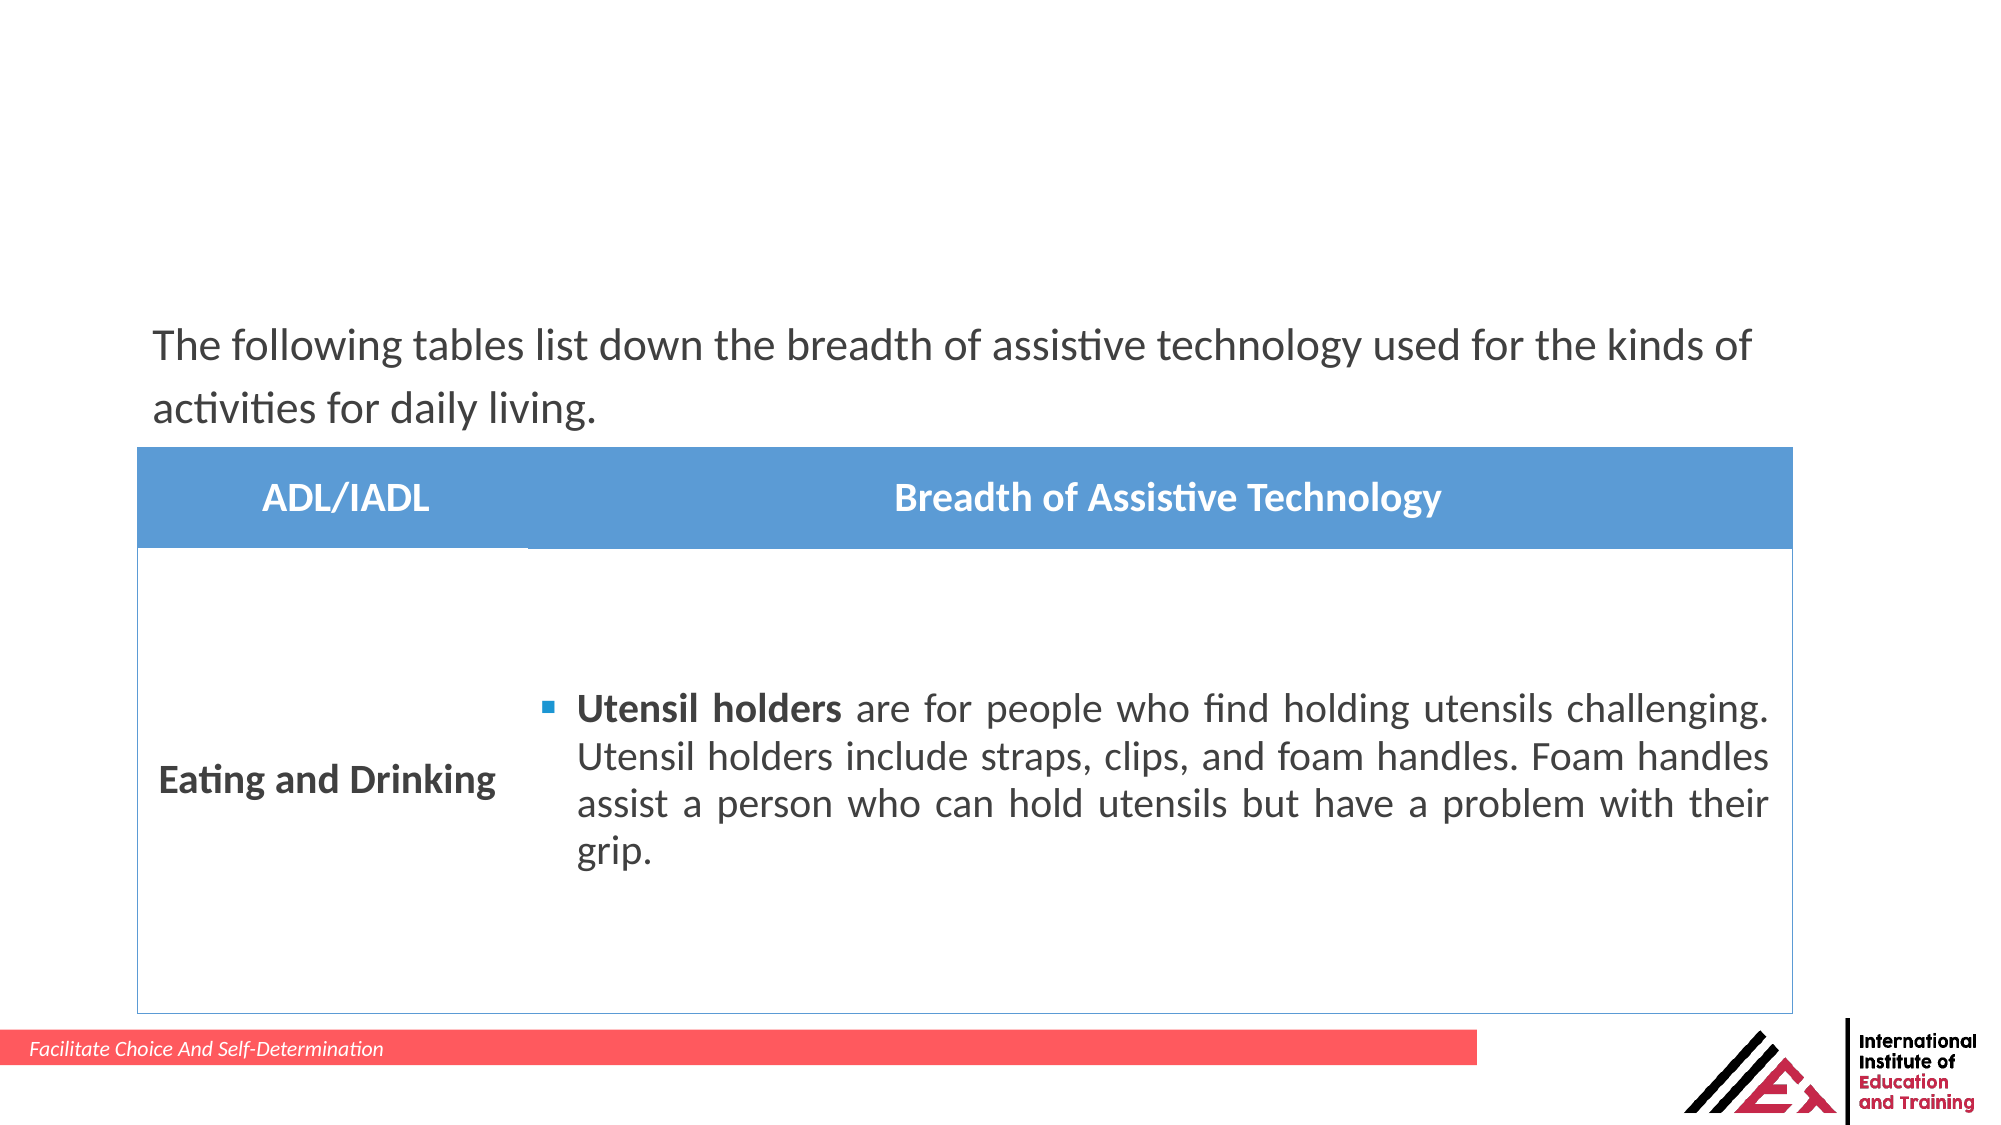

The following tables list down the breadth of assistive technology used for the kinds of activities for daily living.
| ADL/IADL | Breadth of Assistive Technology |
| --- | --- |
| Eating and Drinking | Utensil holders are for people who find holding utensils challenging. Utensil holders include straps, clips, and foam handles. Foam handles assist a person who can hold utensils but have a problem with their grip. |
Facilitate Choice And Self-Determination